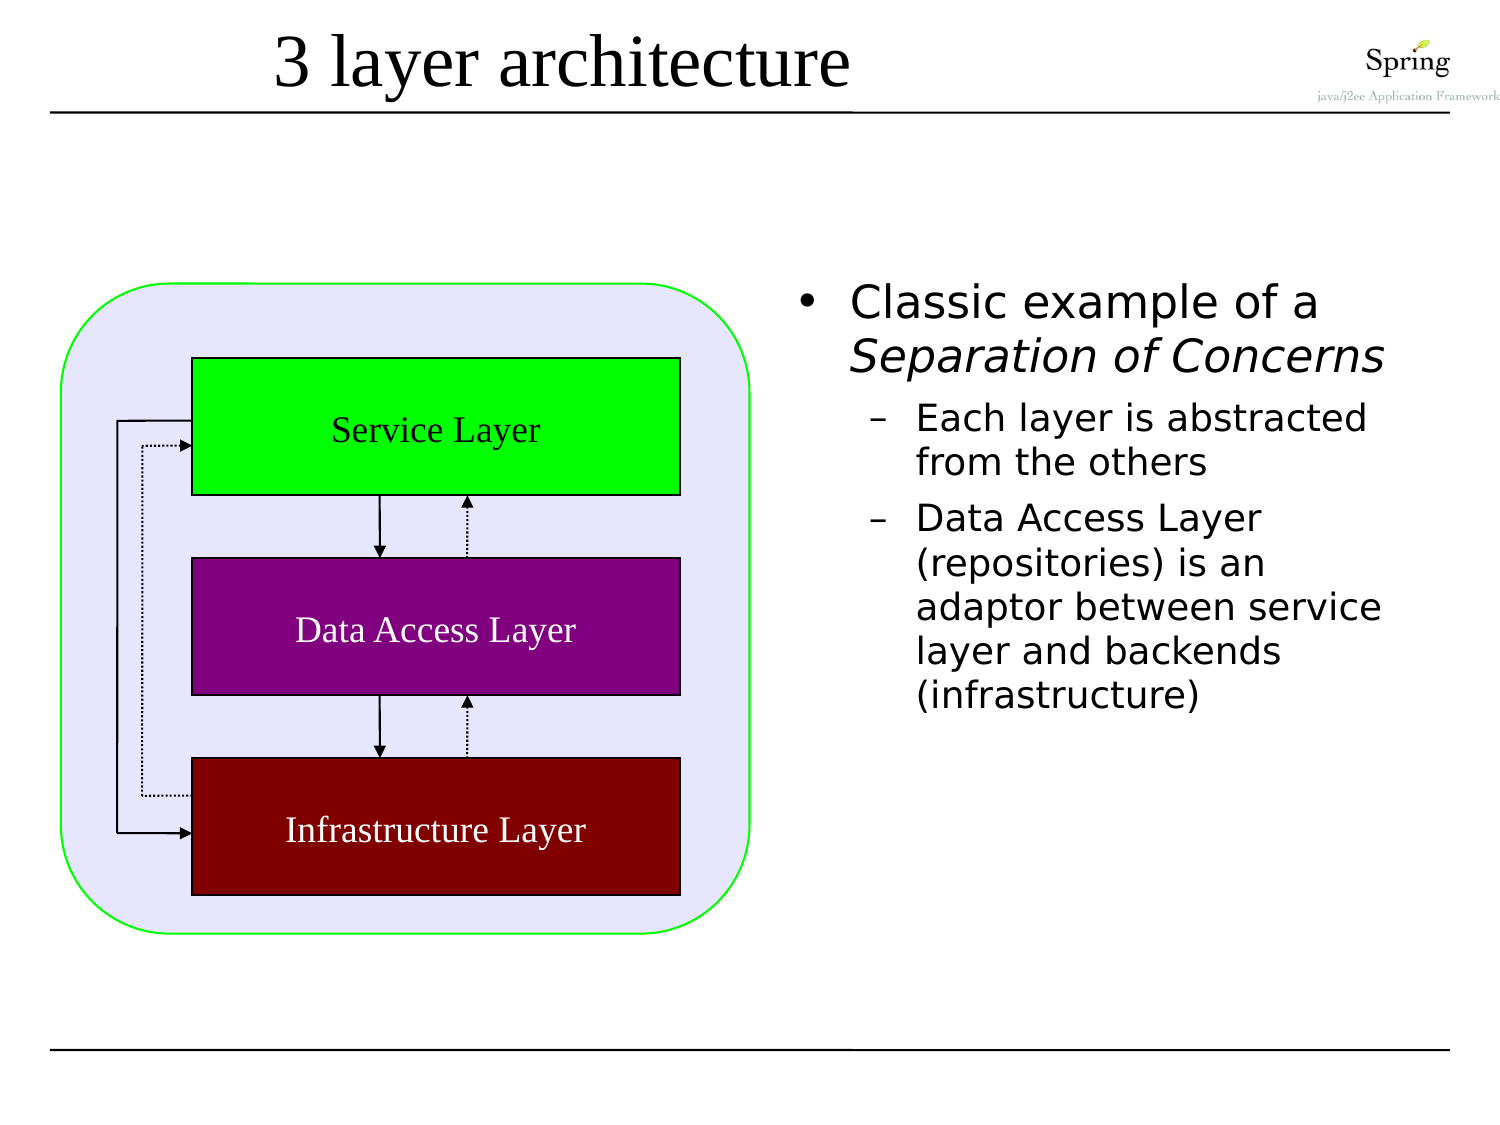

# 3 layer architecture
Classic example of a Separation of Concerns
Each layer is abstracted from the others
Data Access Layer (repositories) is an adaptor between service layer and backends (infrastructure)

Service Layer

Data Access Layer

Infrastructure Layer